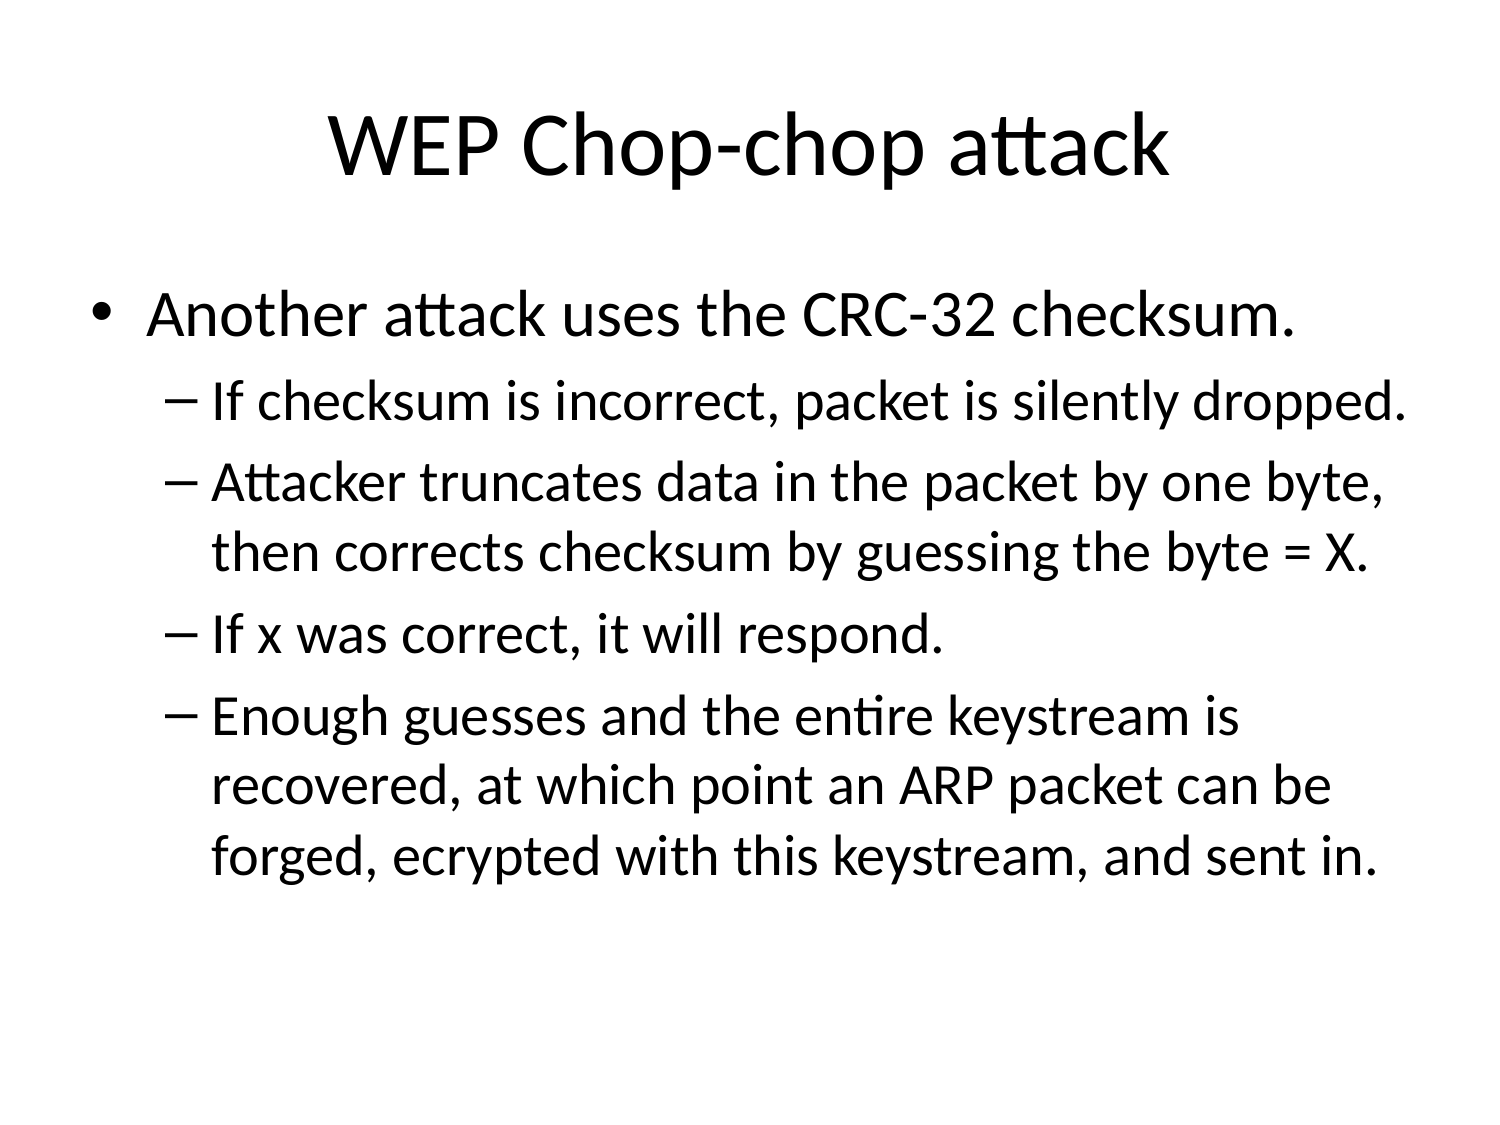

# WEP Chop-chop attack
Another attack uses the CRC-32 checksum.
If checksum is incorrect, packet is silently dropped.
Attacker truncates data in the packet by one byte, then corrects checksum by guessing the byte = X.
If x was correct, it will respond.
Enough guesses and the entire keystream is recovered, at which point an ARP packet can be forged, ecrypted with this keystream, and sent in.